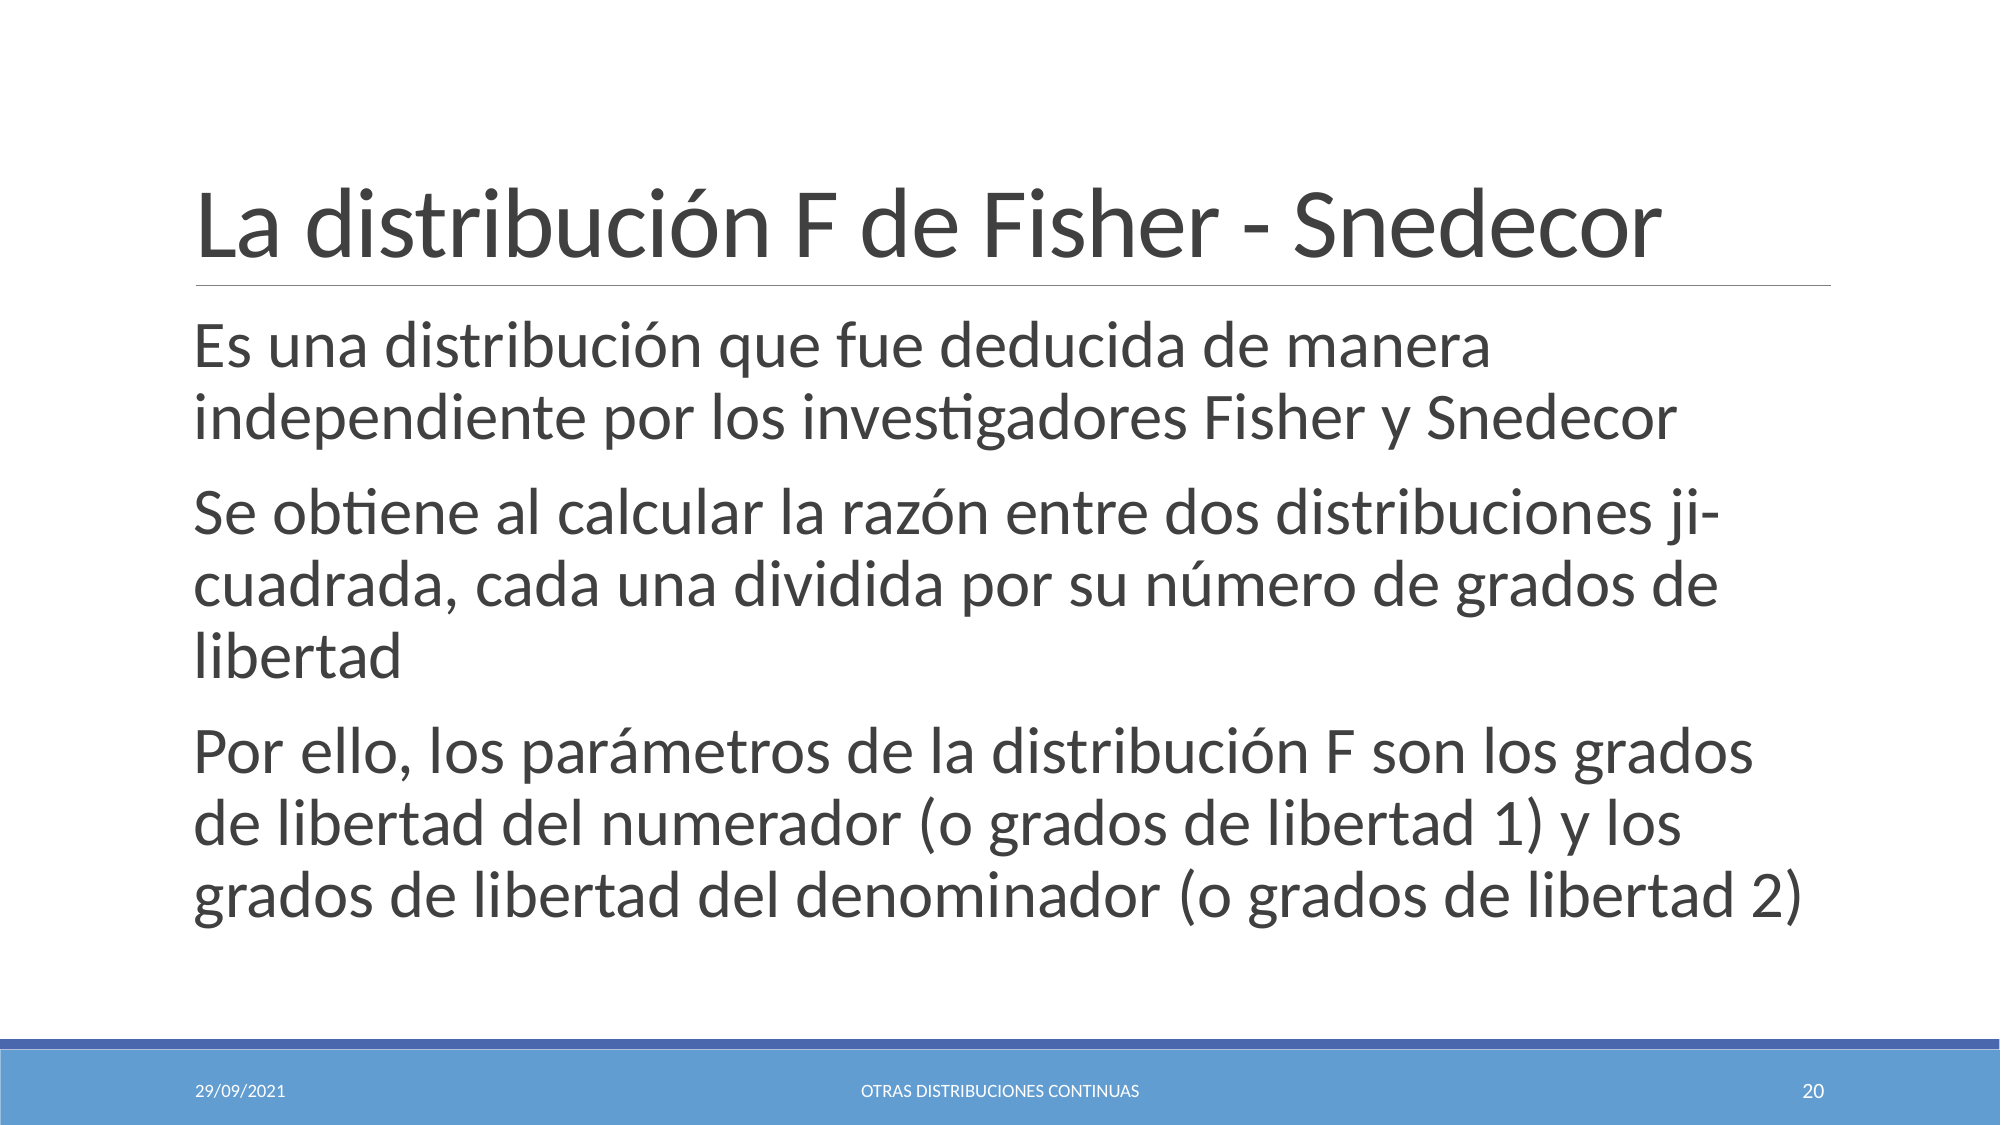

# La distribución F de Fisher - Snedecor
Es una distribución que fue deducida de manera independiente por los investigadores Fisher y Snedecor
Se obtiene al calcular la razón entre dos distribuciones ji-cuadrada, cada una dividida por su número de grados de libertad
Por ello, los parámetros de la distribución F son los grados de libertad del numerador (o grados de libertad 1) y los grados de libertad del denominador (o grados de libertad 2)
29/09/2021
Otras Distribuciones Continuas
20